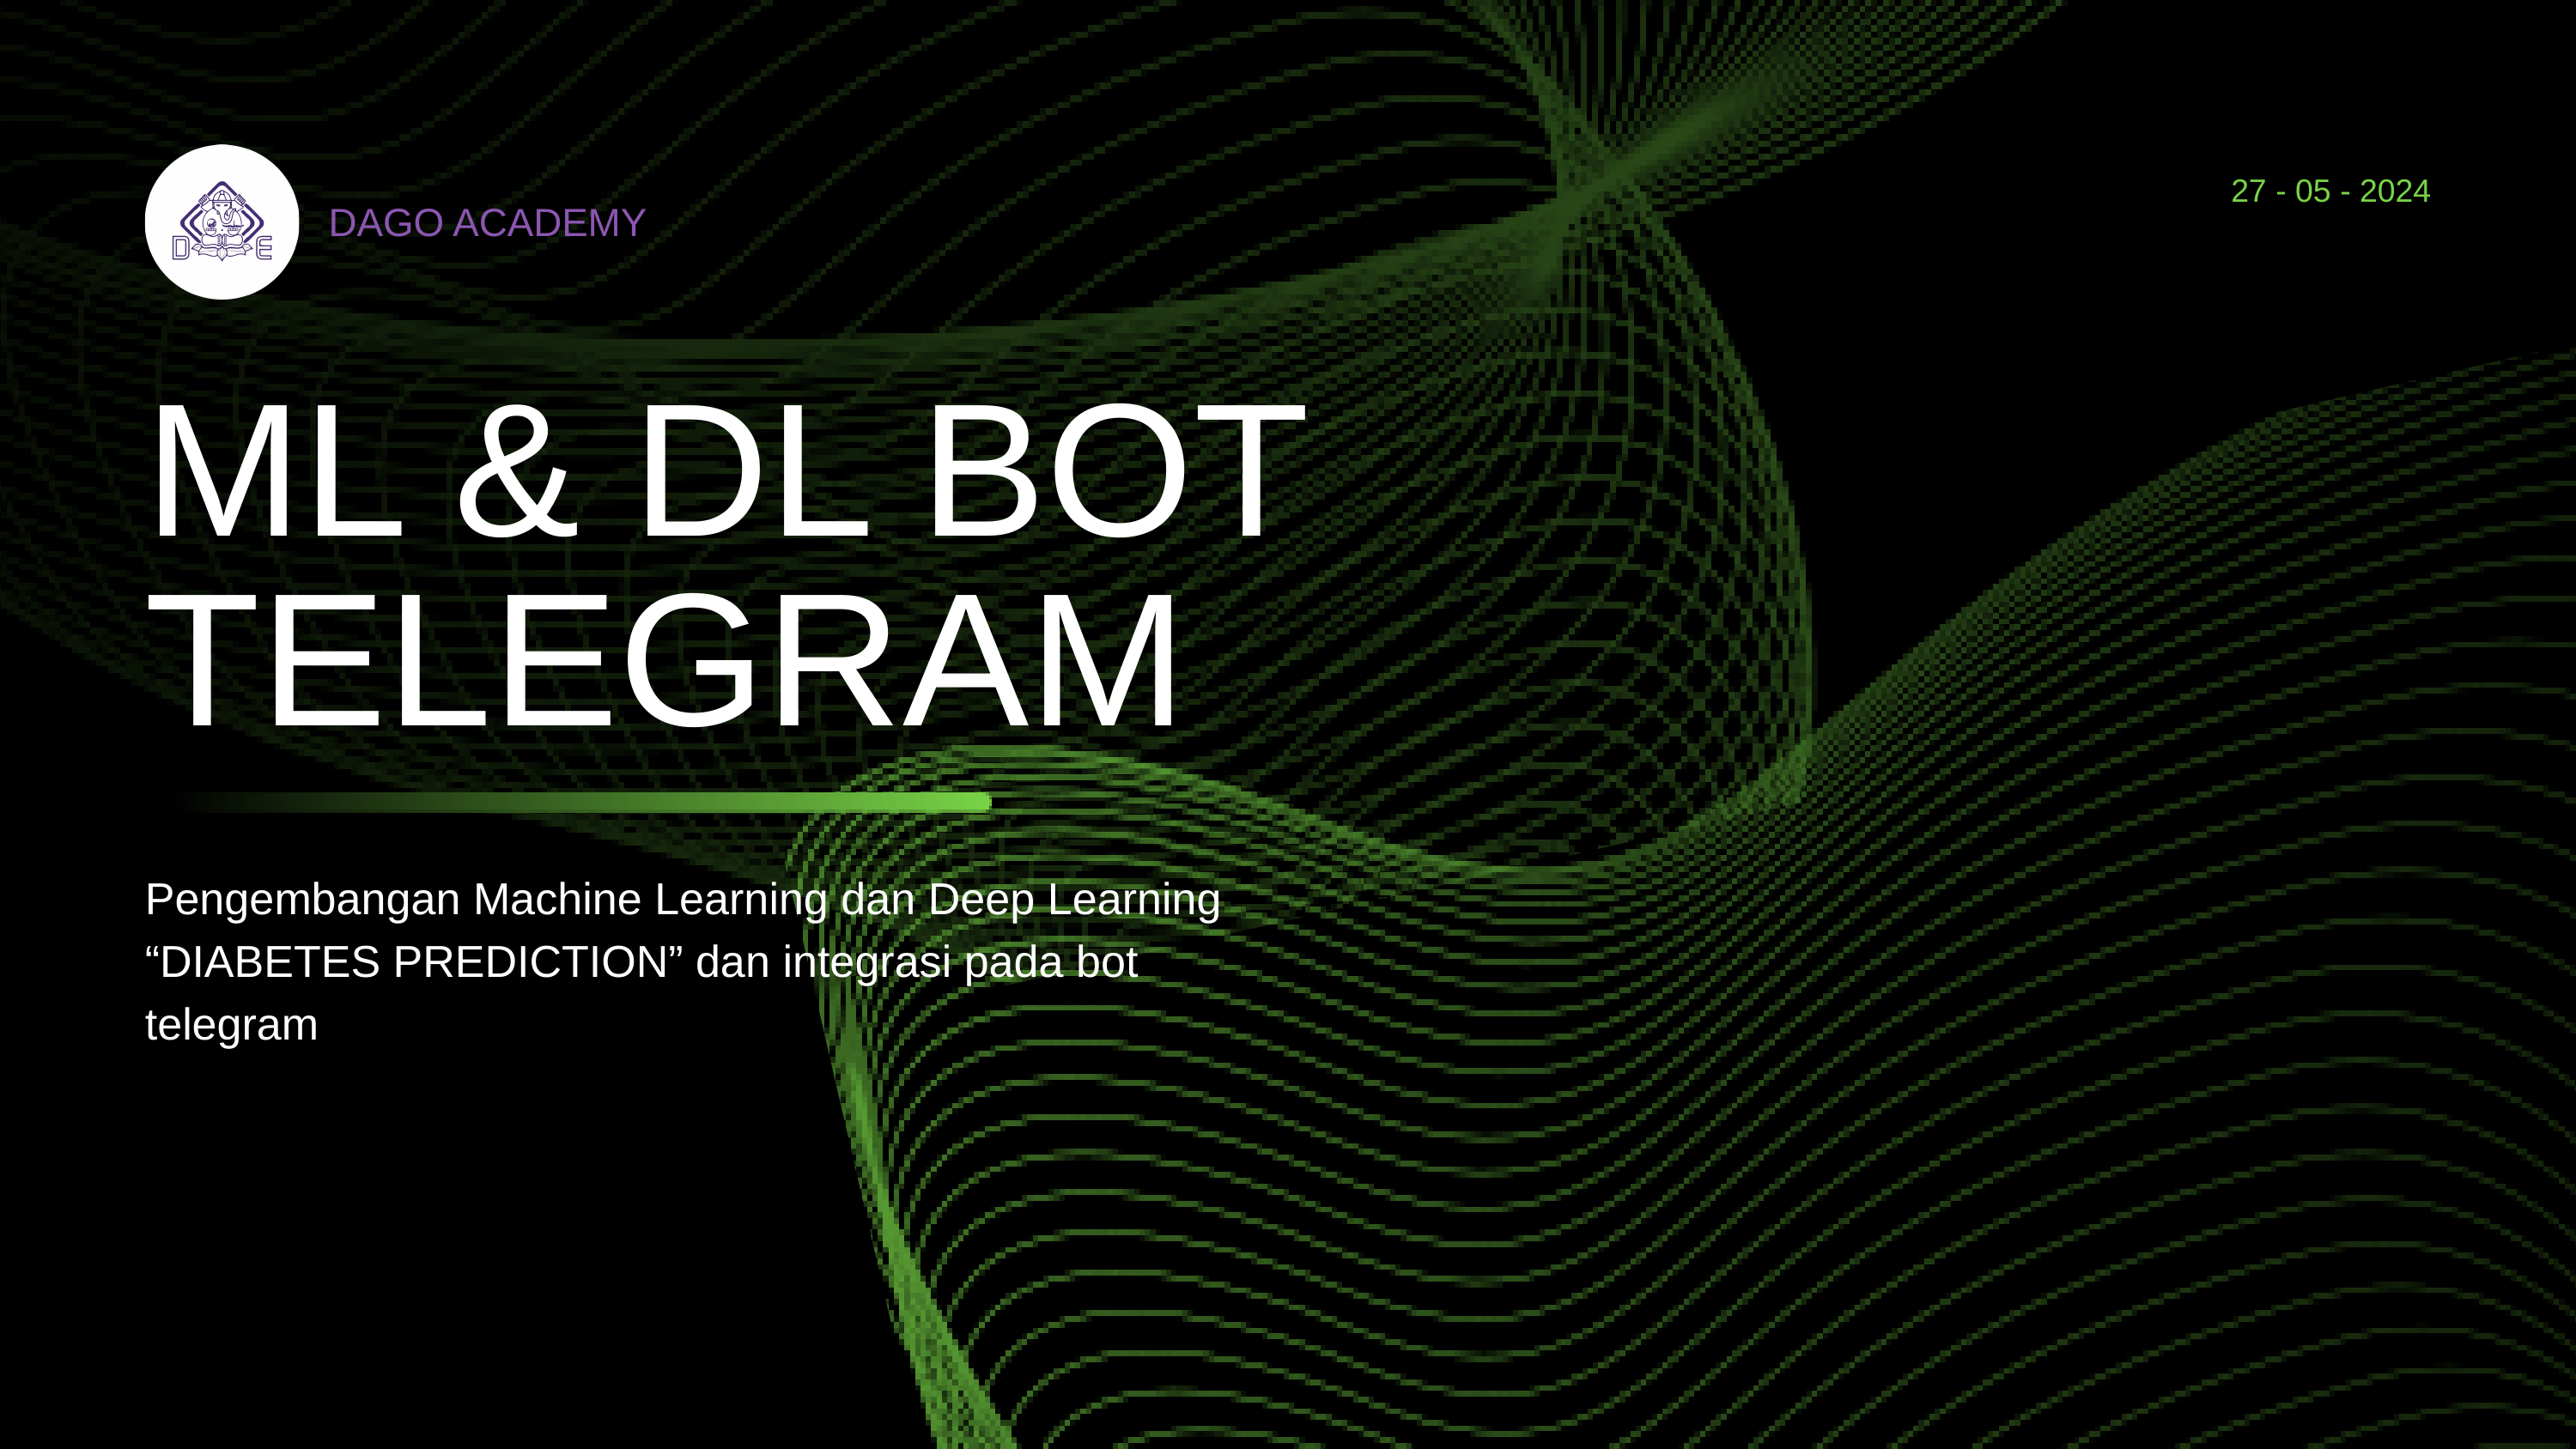

27 - 05 - 2024
DAGO ACADEMY
ML & DL BOT TELEGRAM

Pengembangan Machine Learning dan Deep Learning “DIABETES PREDICTION” dan integrasi pada bot telegram